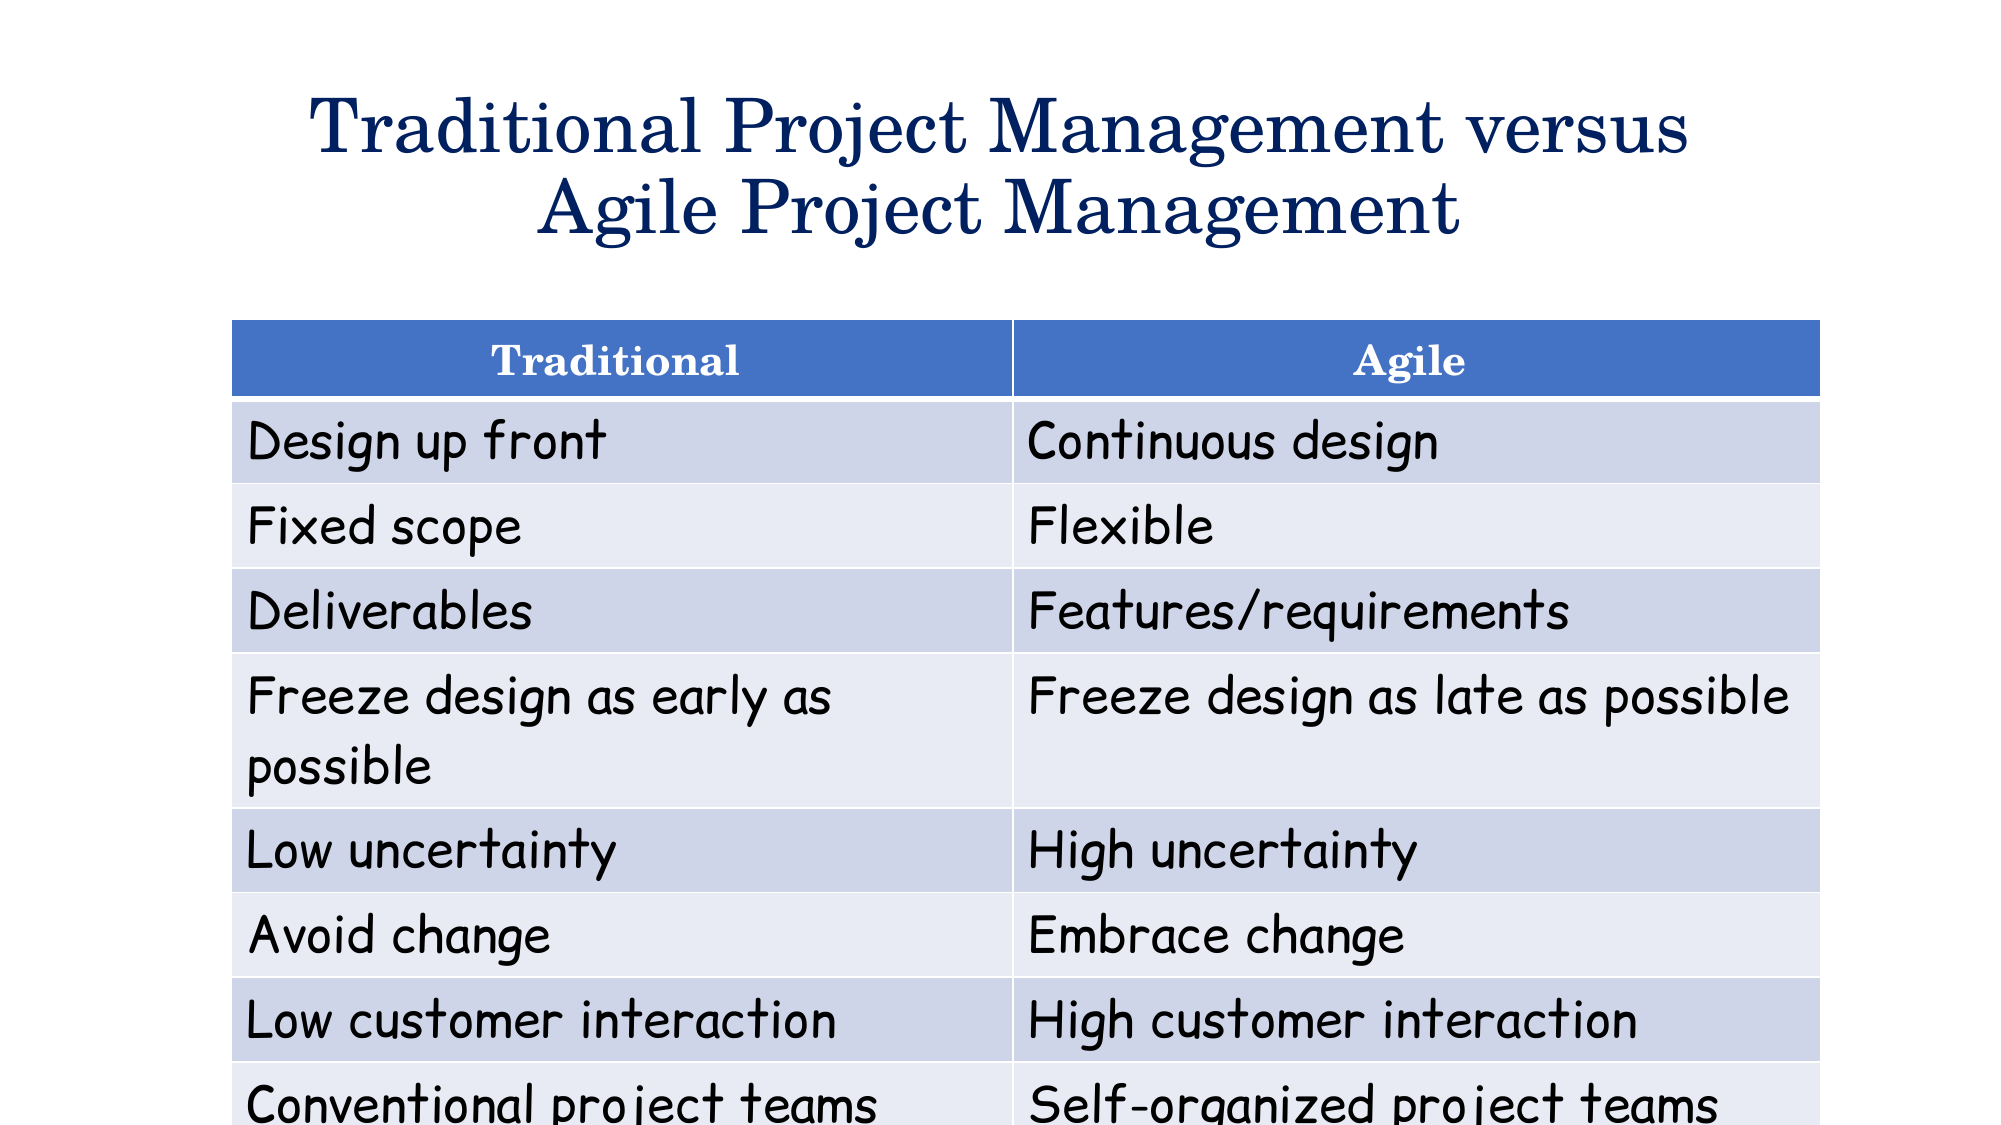

# Traditional Project Management versus Agile Project Management
| Traditional | Agile |
| --- | --- |
| Design up front | Continuous design |
| Fixed scope | Flexible |
| Deliverables | Features/requirements |
| Freeze design as early as possible | Freeze design as late as possible |
| Low uncertainty | High uncertainty |
| Avoid change | Embrace change |
| Low customer interaction | High customer interaction |
| Conventional project teams | Self-organized project teams |